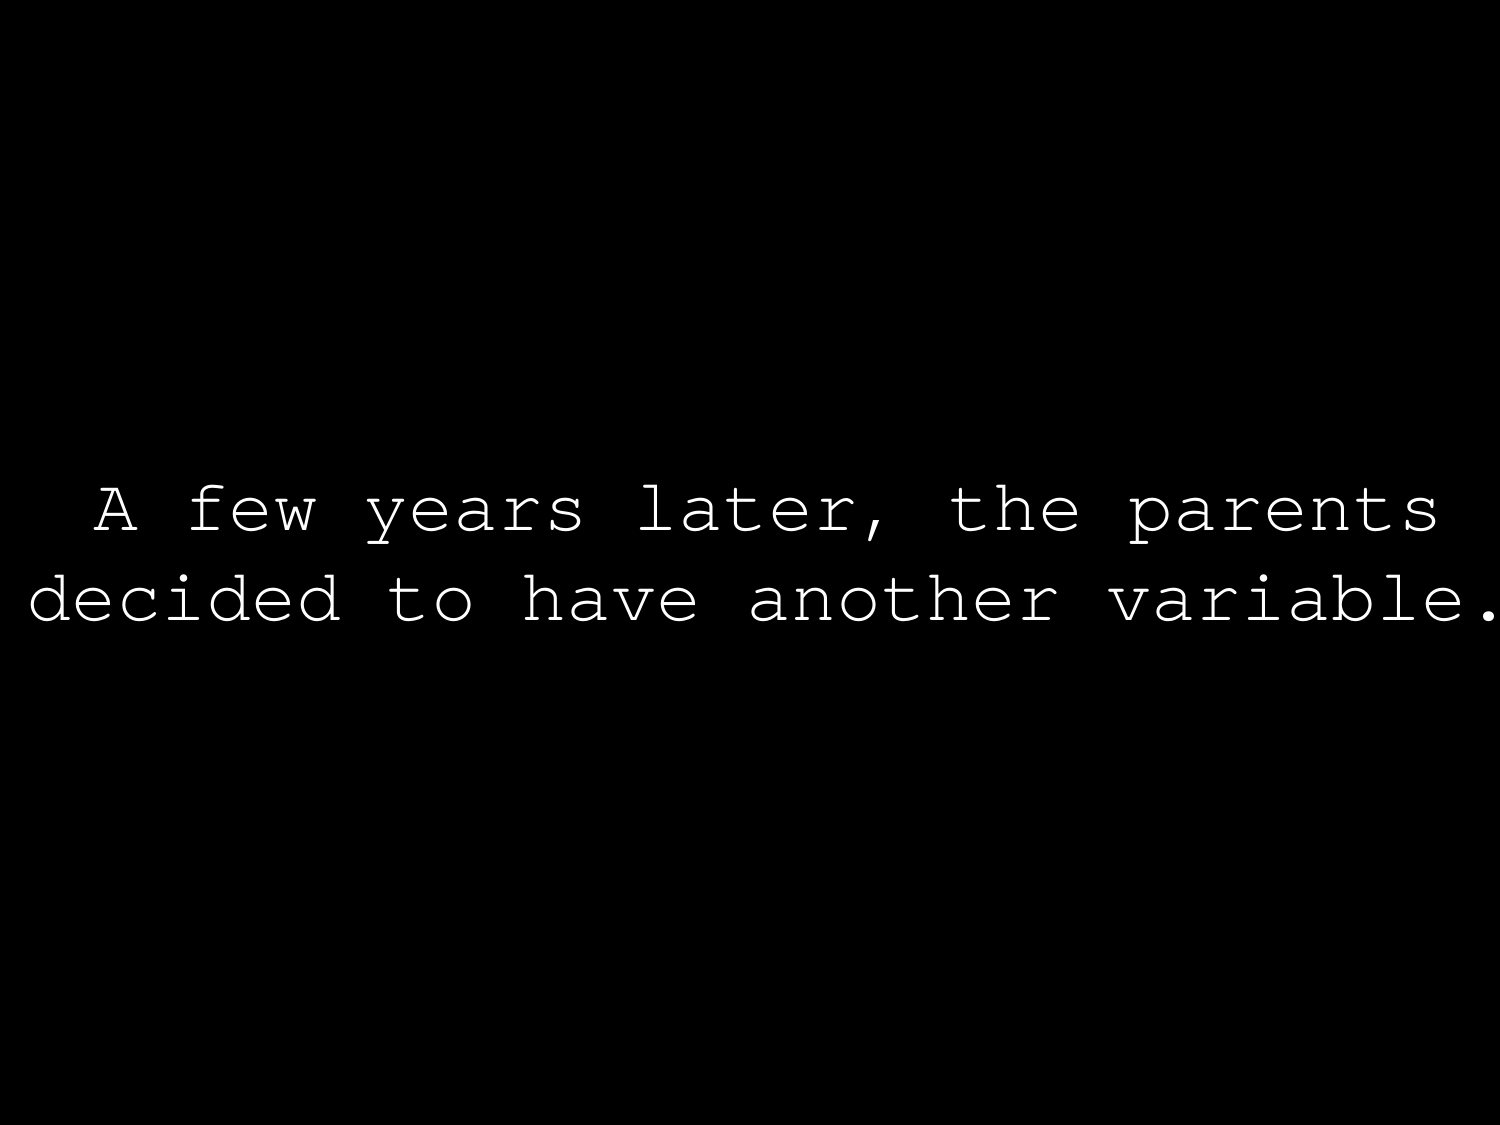

A few years later, the parents decided to have another variable.